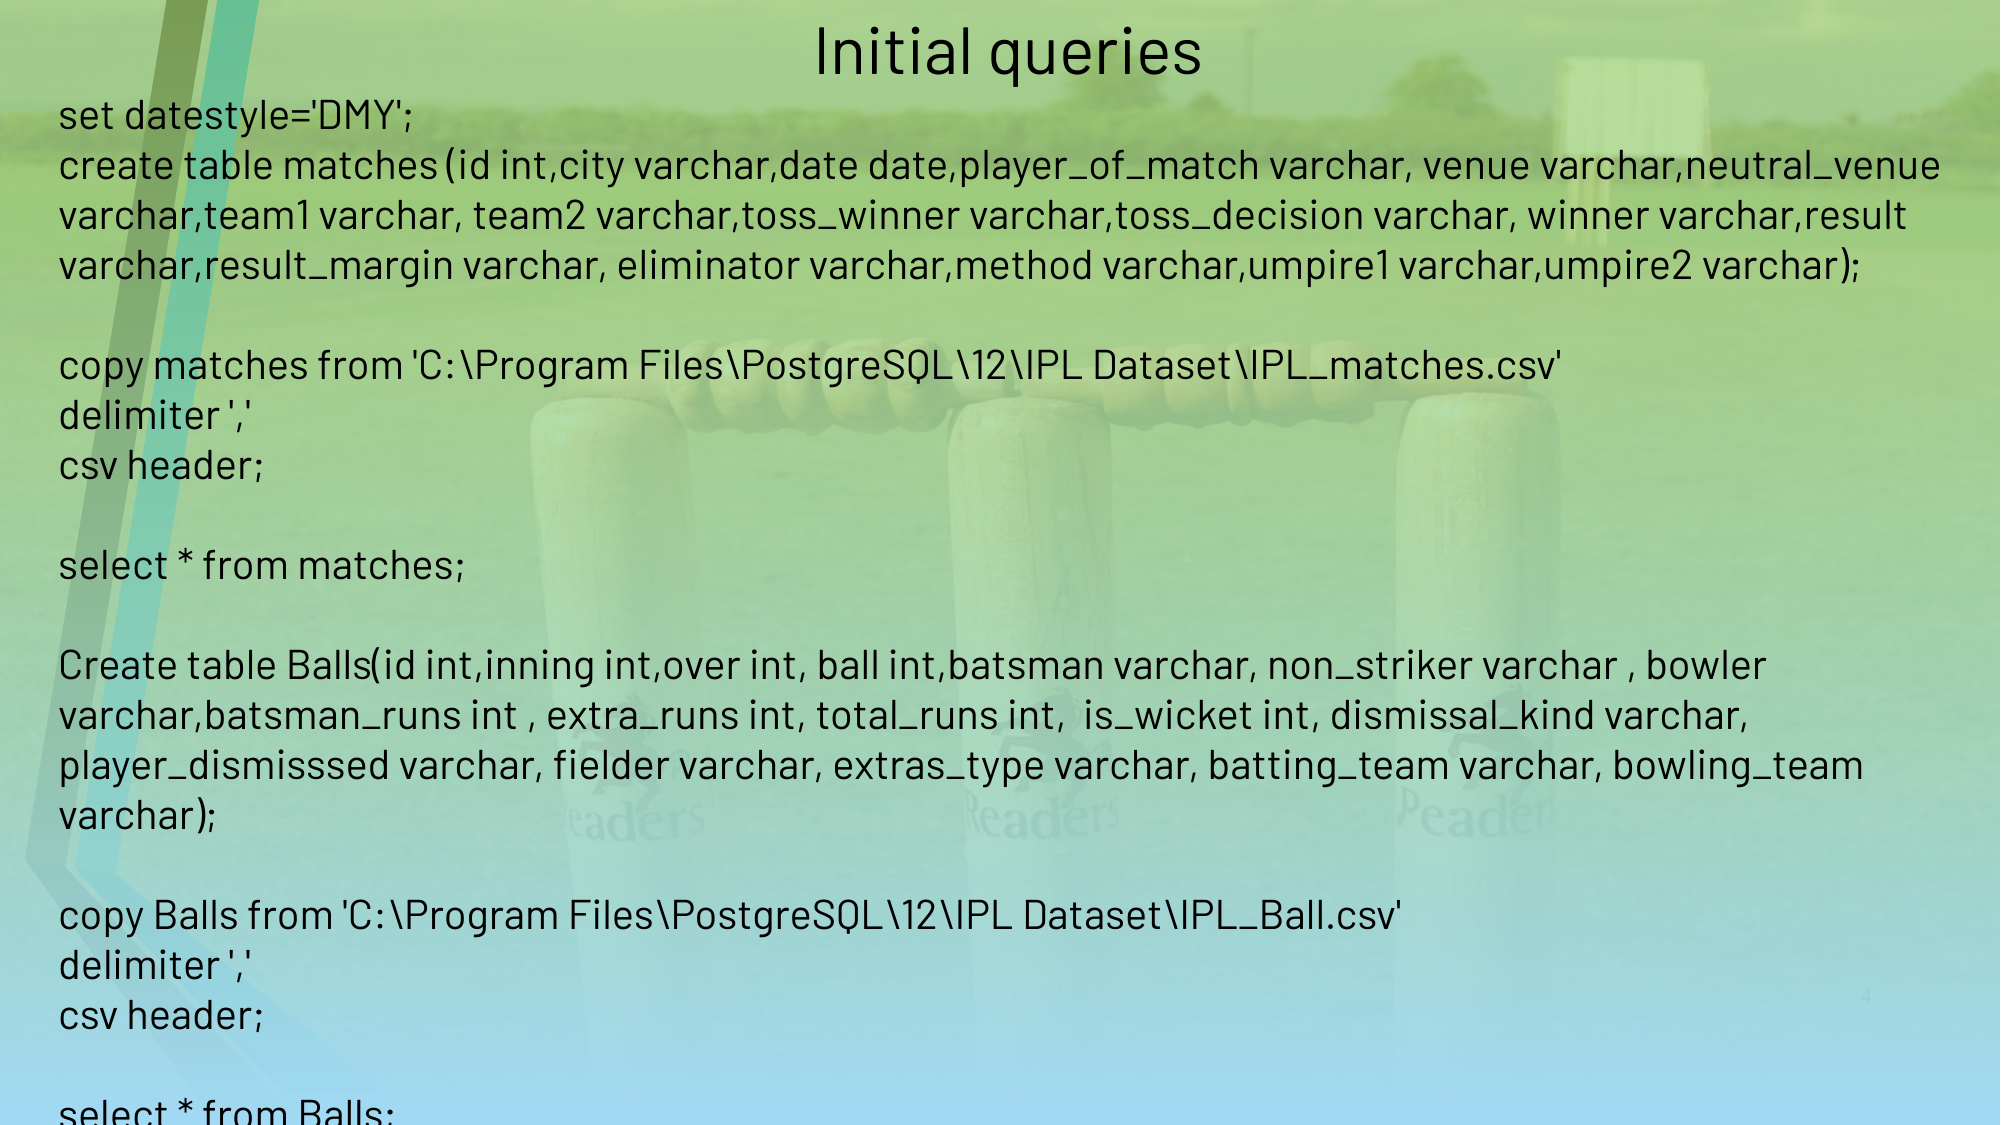

# Initial queries set datestyle='DMY'; create table matches (id int,city varchar,date date,player_of_match varchar, venue varchar,neutral_venue varchar,team1 varchar, team2 varchar,toss_winner varchar,toss_decision varchar, winner varchar,result varchar,result_margin varchar, eliminator varchar,method varchar,umpire1 varchar,umpire2 varchar); copy matches from 'C:\Program Files\PostgreSQL\12\IPL Dataset\IPL_matches.csv' delimiter ',' csv header; select * from matches; Create table Balls(id int,inning int,over int, ball int,batsman varchar, non_striker varchar , bowler varchar,batsman_runs int , extra_runs int, total_runs int,  is_wicket int, dismissal_kind varchar, player_dismisssed varchar, fielder varchar, extras_type varchar, batting_team varchar, bowling_team varchar); copy Balls from 'C:\Program Files\PostgreSQL\12\IPL Dataset\IPL_Ball.csv' delimiter ',' csv header; select * from Balls;
4